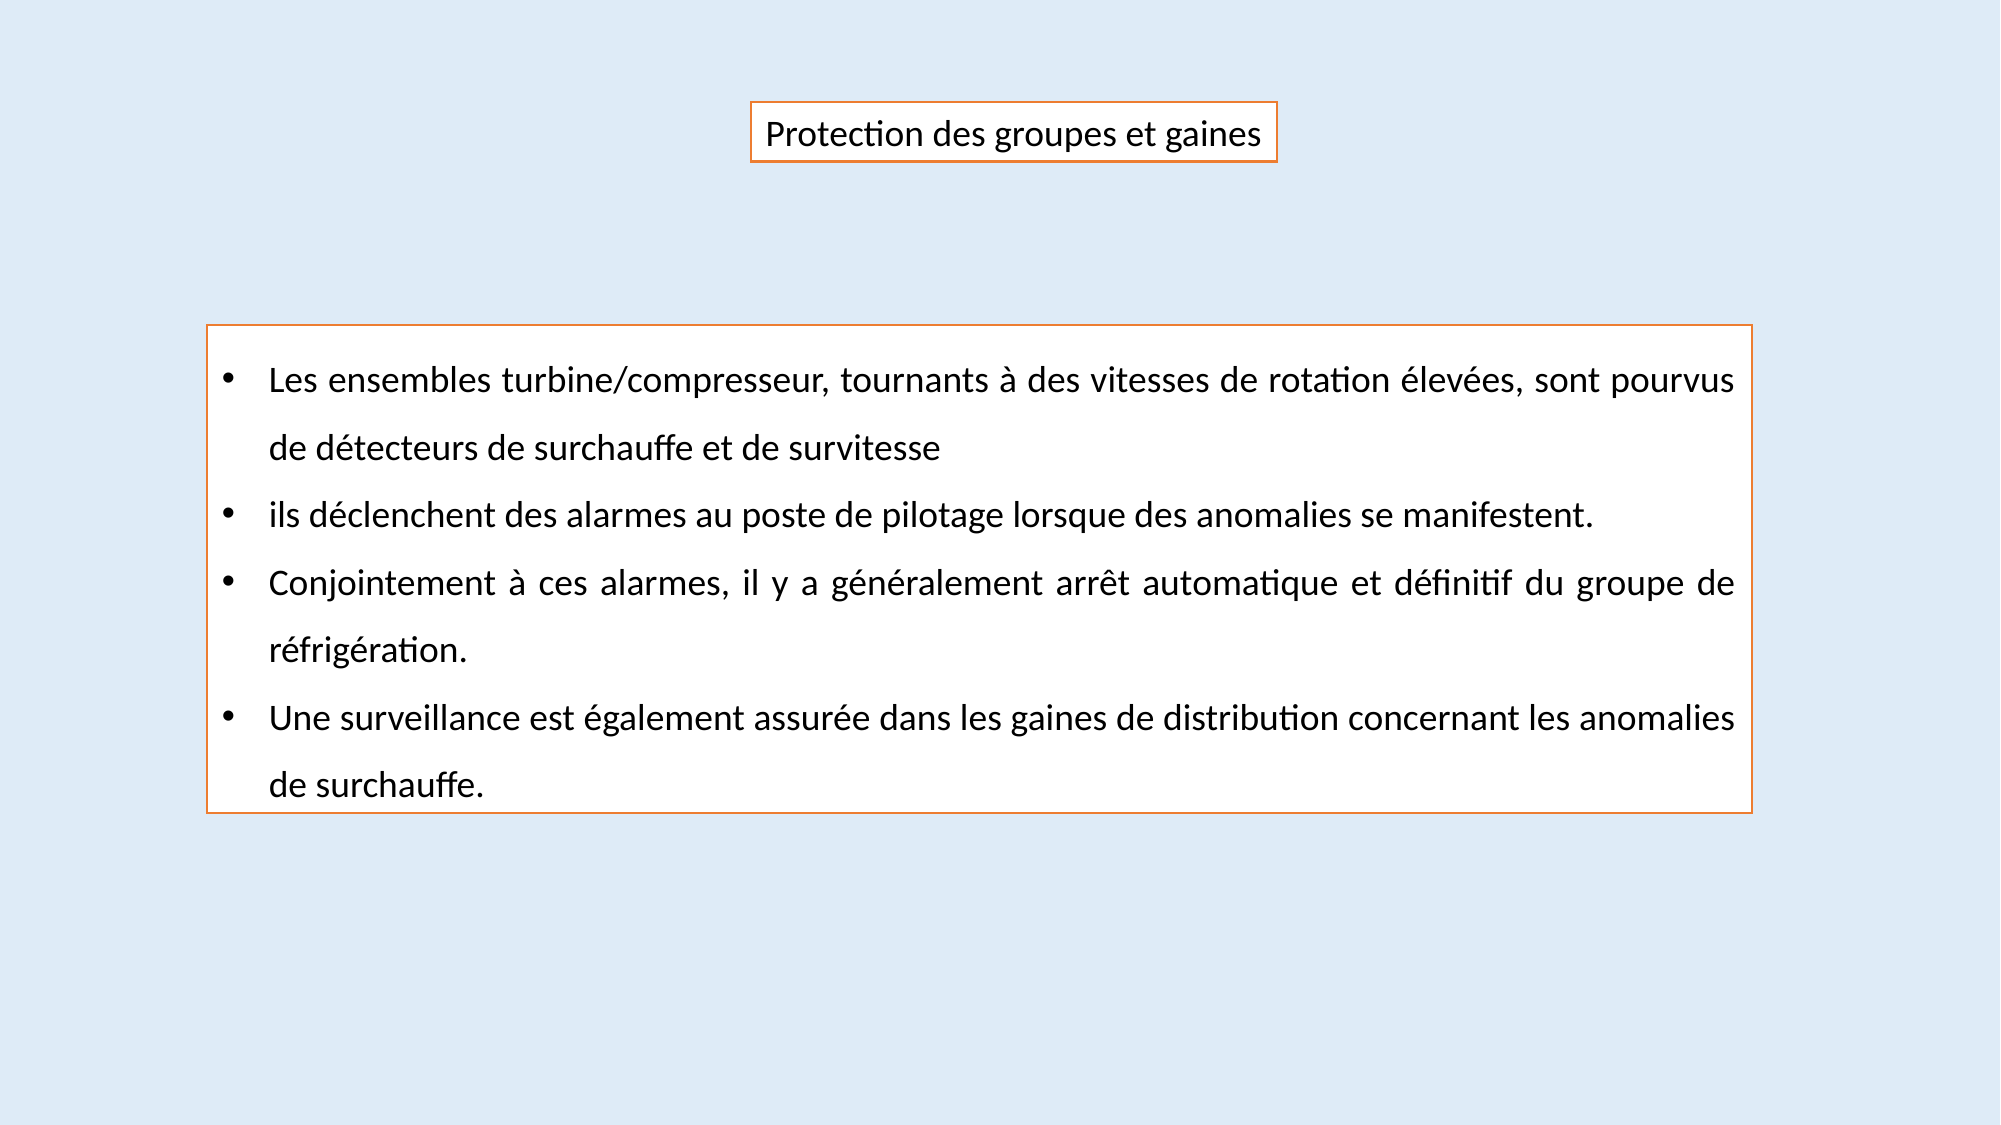

Protection des groupes et gaines
Les ensembles turbine/compresseur, tournants à des vitesses de rotation élevées, sont pourvus de détecteurs de surchauffe et de survitesse
ils déclenchent des alarmes au poste de pilotage lorsque des anomalies se manifestent.
Conjointement à ces alarmes, il y a généralement arrêt automatique et définitif du groupe de réfrigération.
Une surveillance est également assurée dans les gaines de distribution concernant les anomalies de surchauffe.